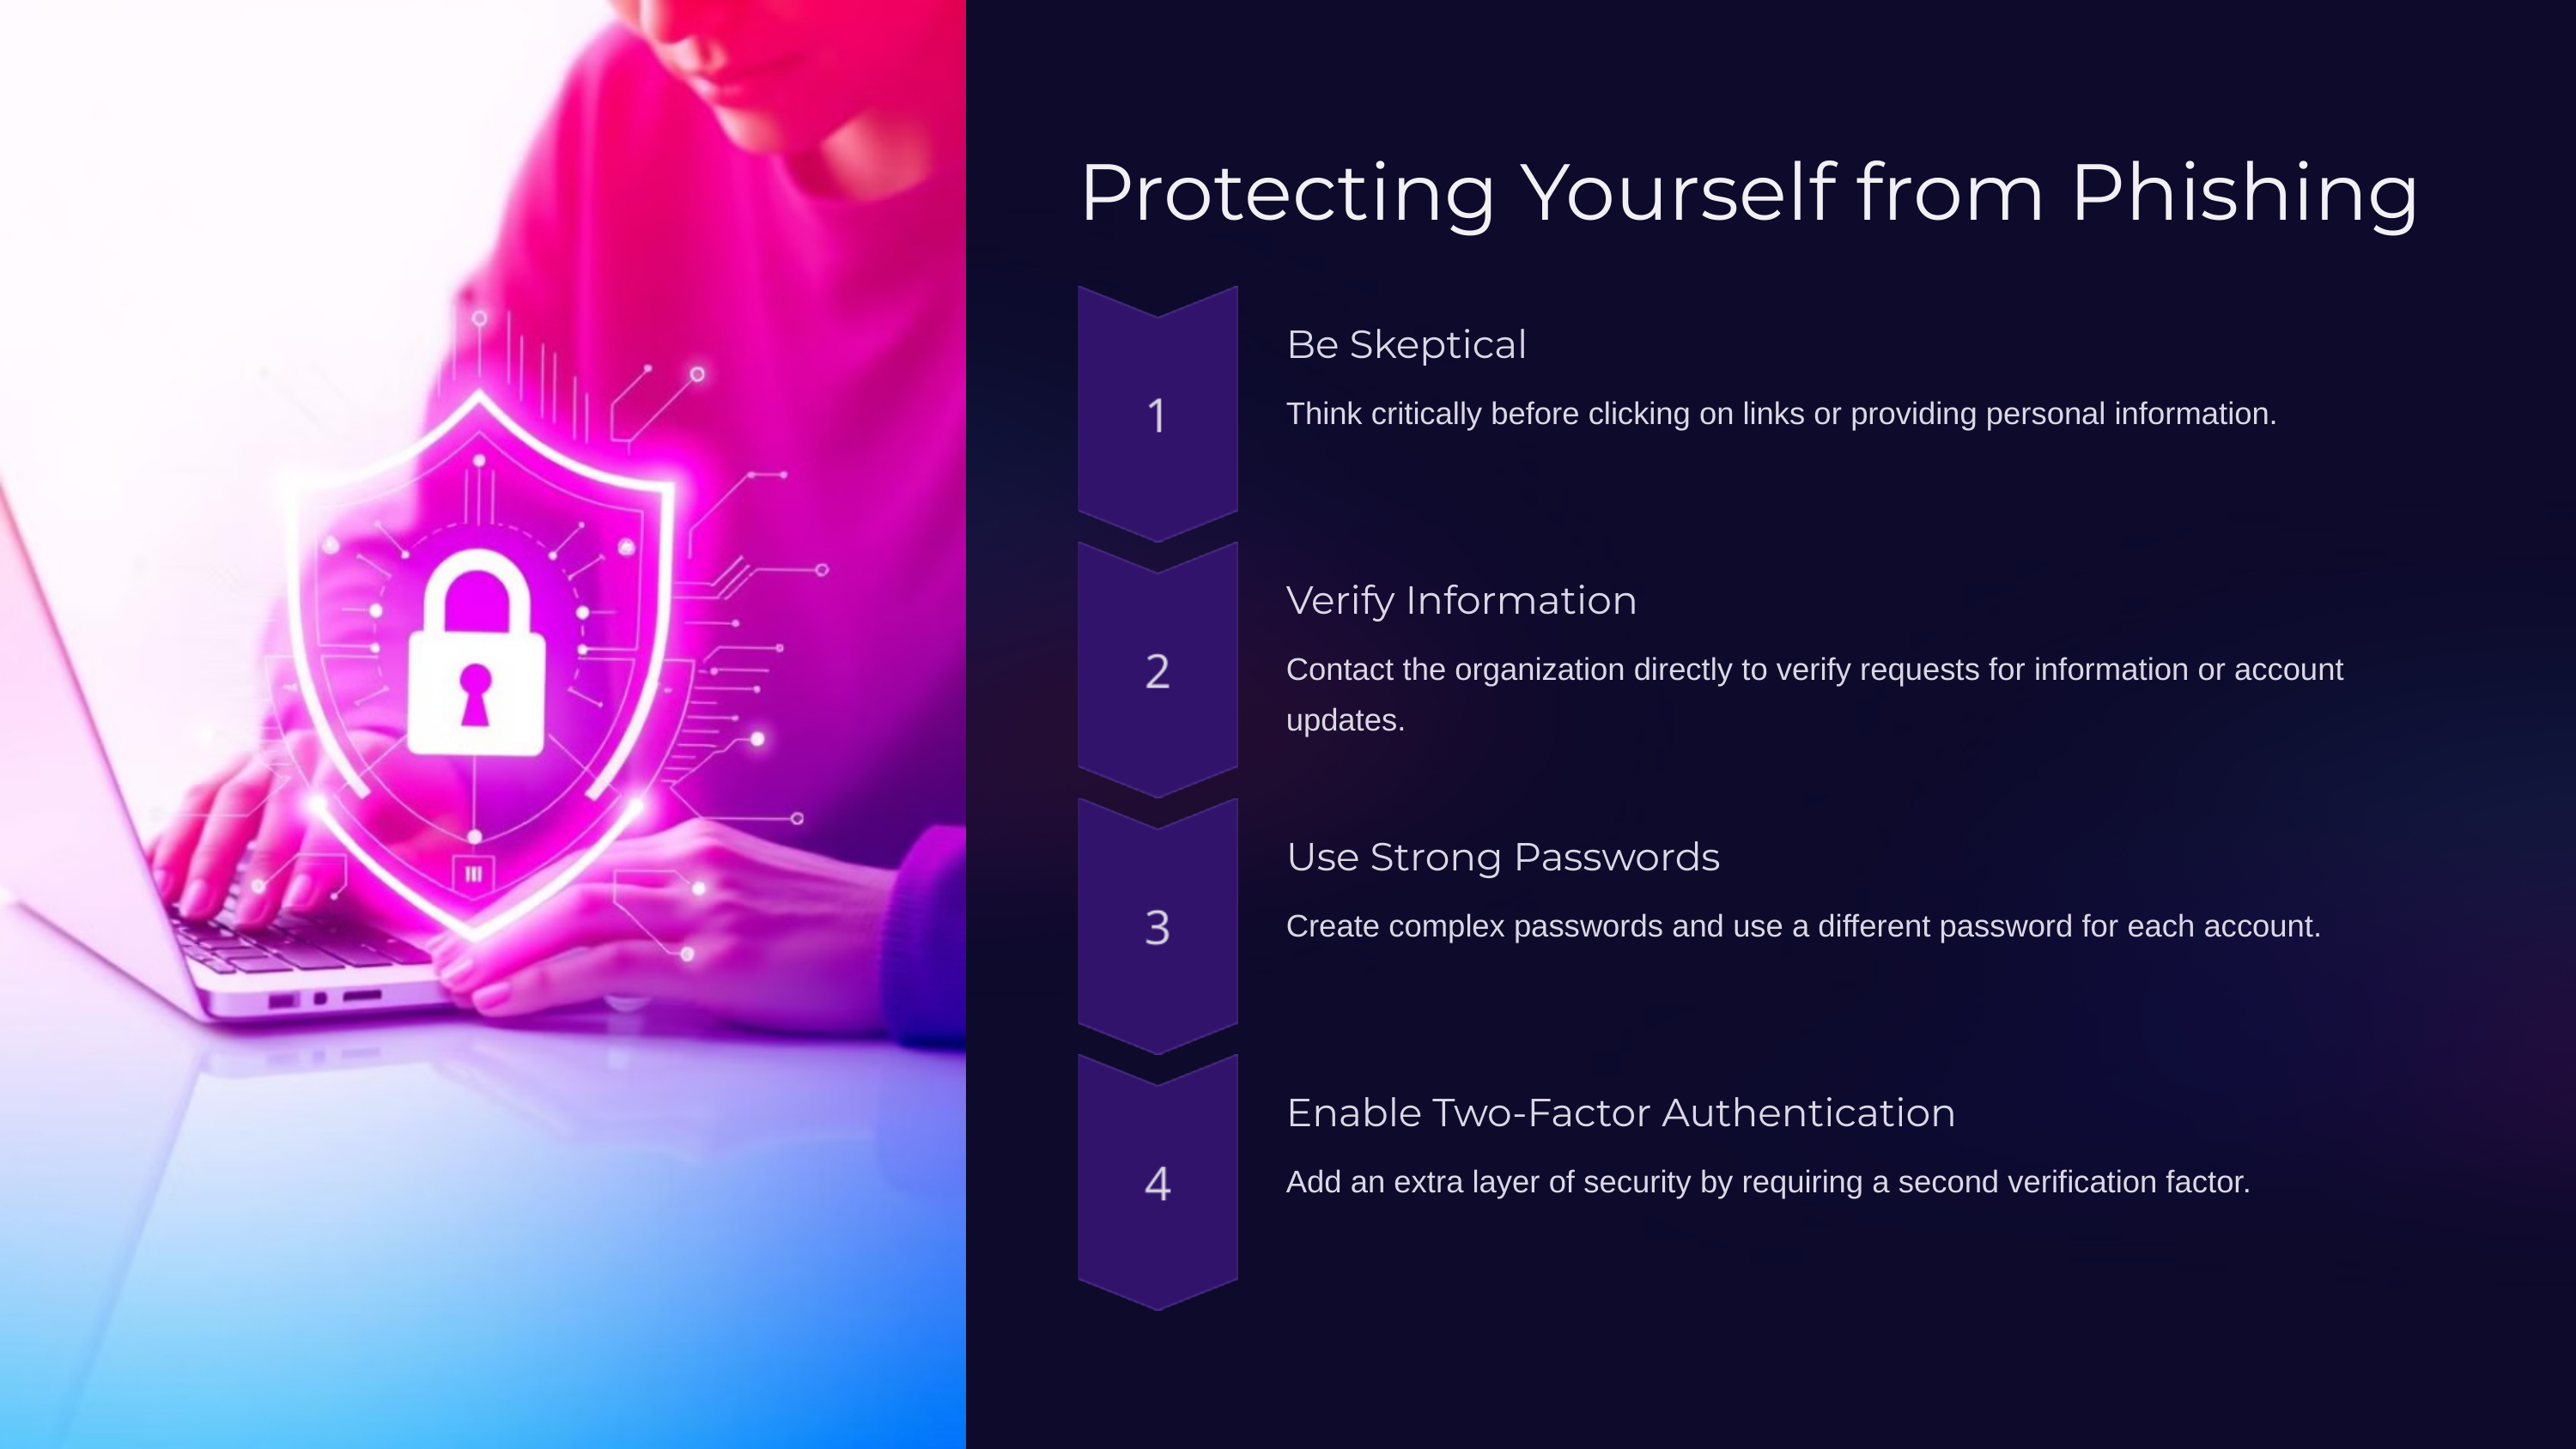

Protecting Yourself from Phishing

Be Skeptical

Think critically before clicking on links or providing personal information.

Verify Information

Contact the organization directly to verify requests for information or account updates.

Use Strong Passwords

Create complex passwords and use a different password for each account.

Enable Two-Factor Authentication

Add an extra layer of security by requiring a second verification factor.